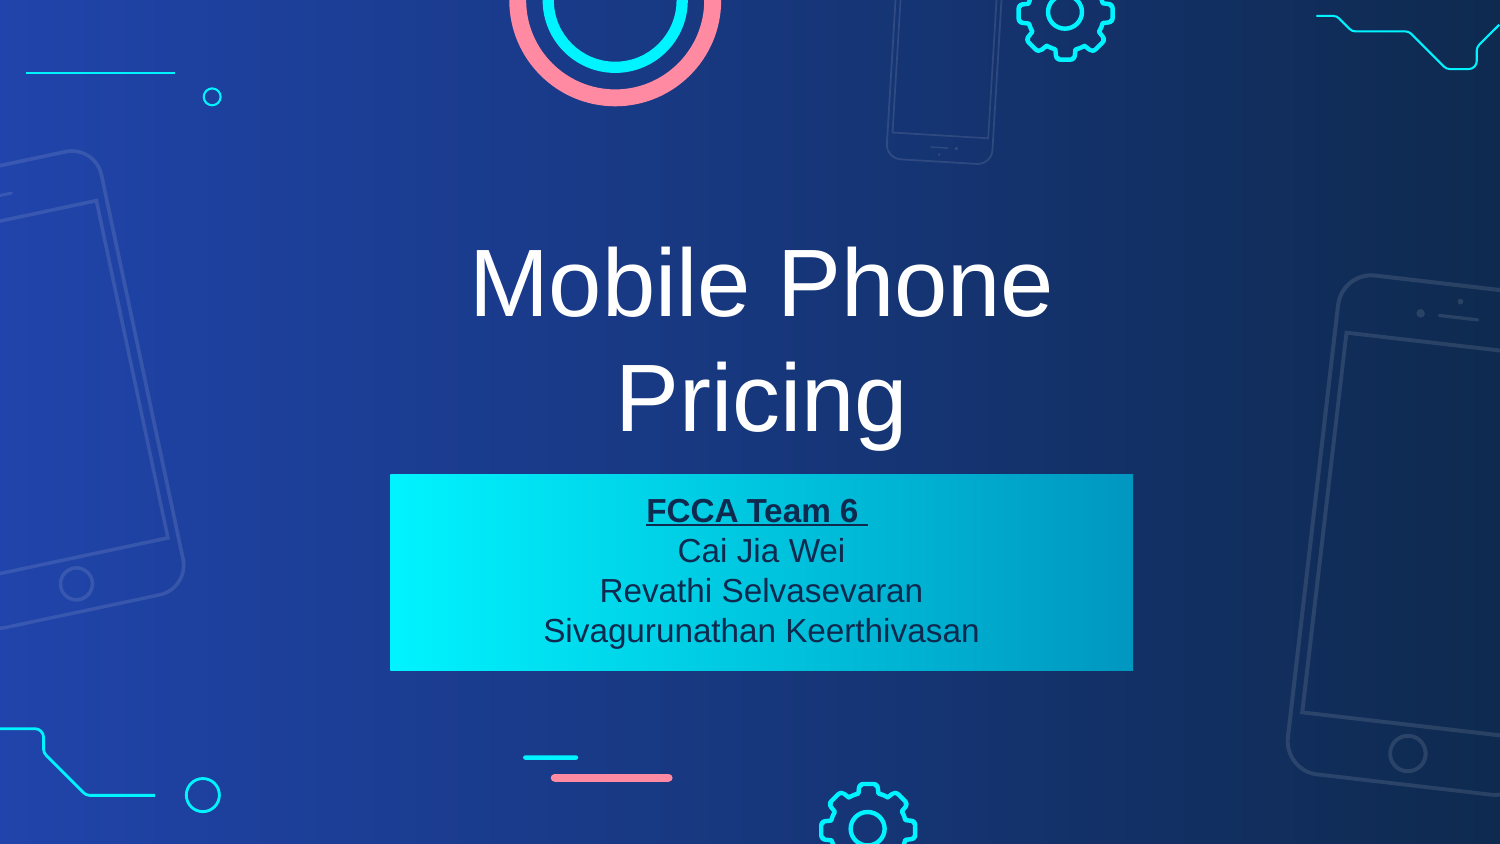

# Mobile Phone Pricing
FCCA Team 6
Cai Jia Wei
Revathi Selvasevaran
Sivagurunathan Keerthivasan